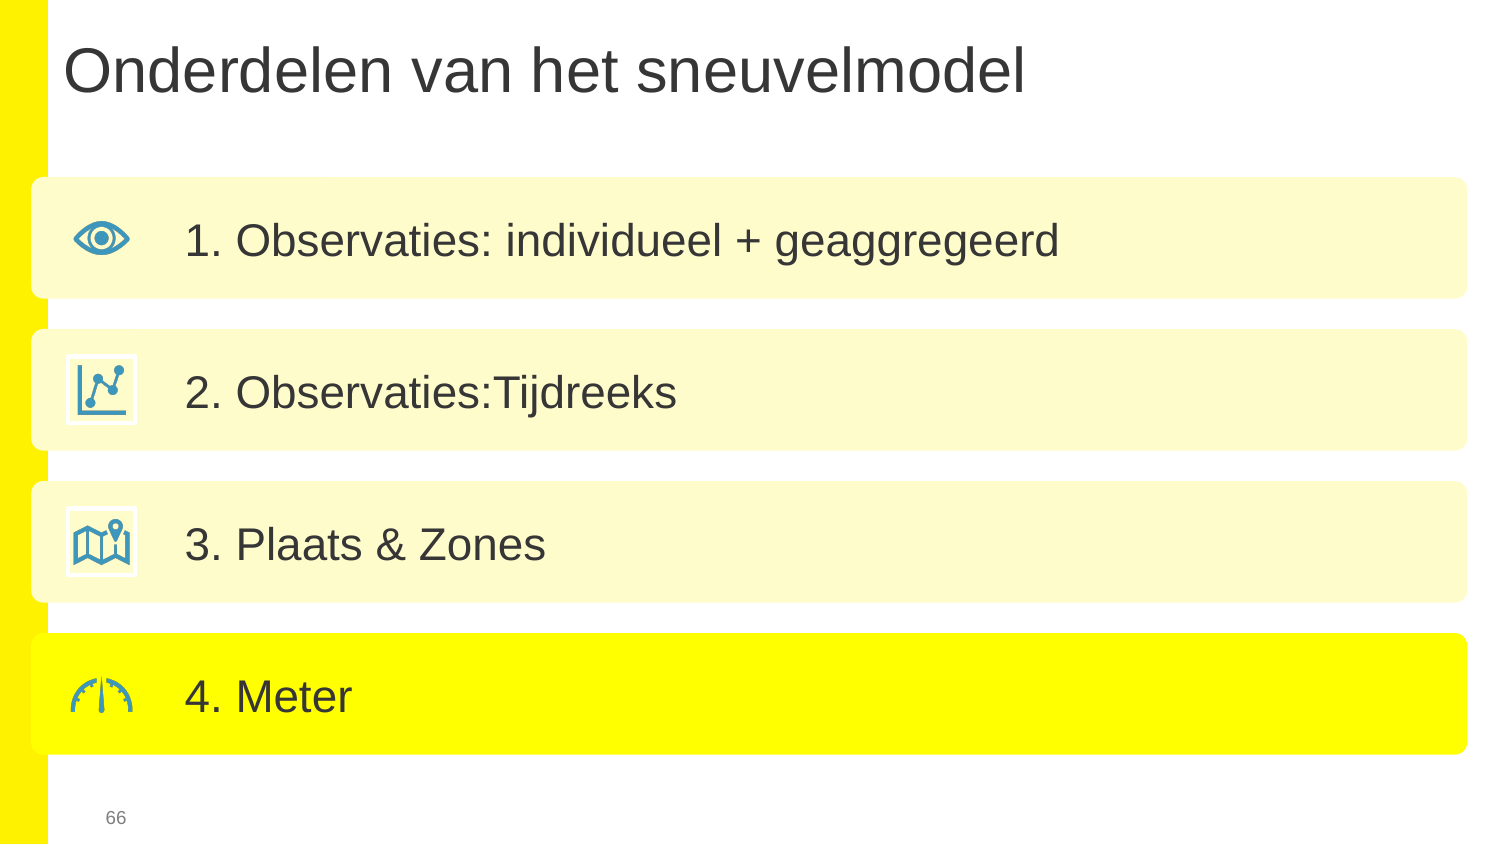

Onderdelen van het sneuvelmodel
1. Observaties: individueel + geaggregeerd
2. Observaties:Tijdreeks
3. Plaats & Zones
4. Meter
66